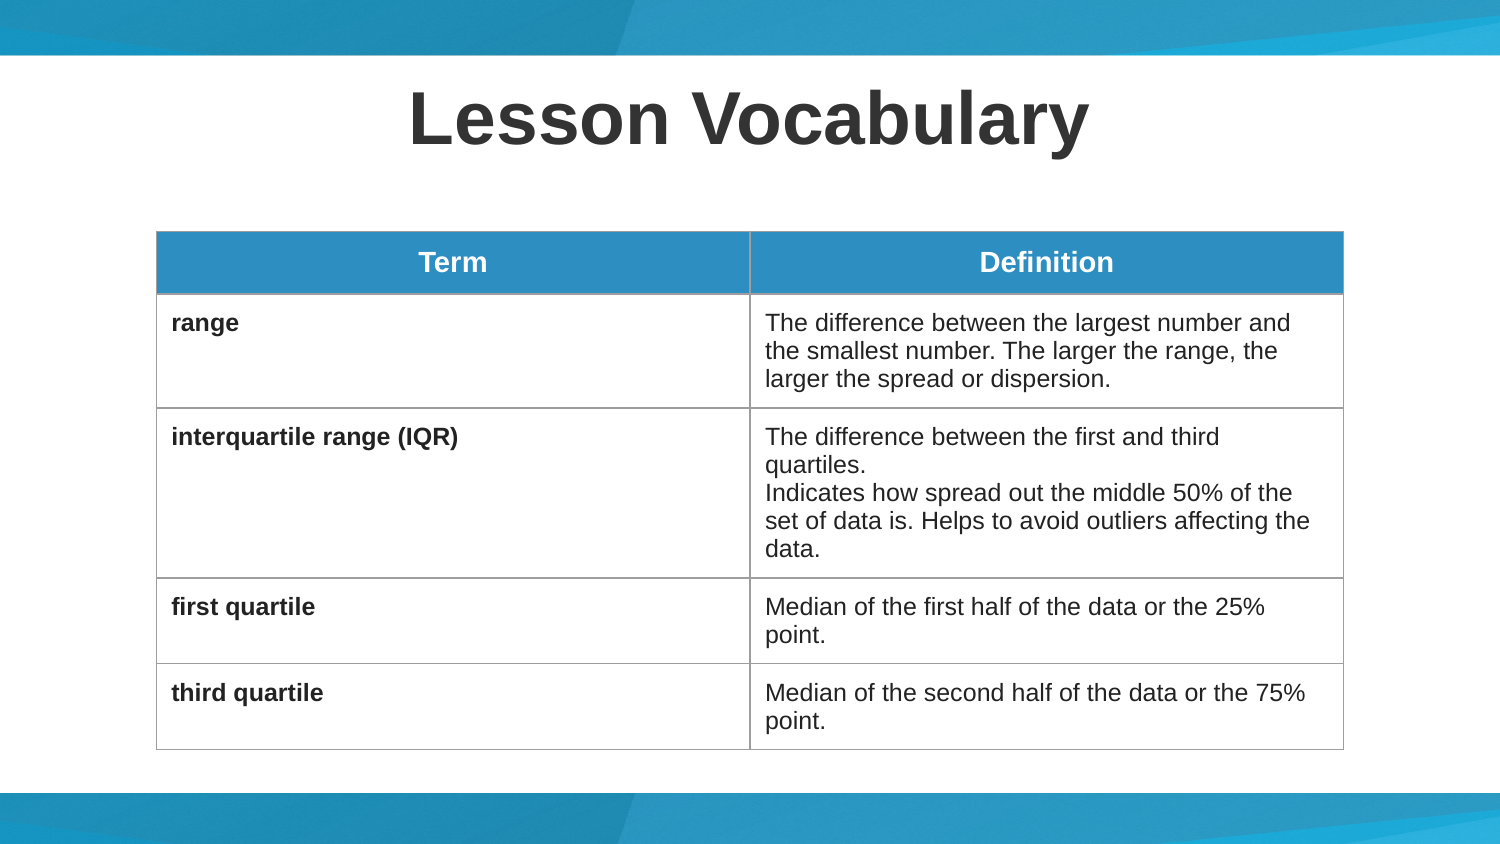

# Lesson Vocabulary
| Term | Definition |
| --- | --- |
| range | The difference between the largest number and the smallest number. The larger the range, the larger the spread or dispersion. |
| interquartile range (IQR) | The difference between the first and third quartiles. Indicates how spread out the middle 50% of the set of data is. Helps to avoid outliers affecting the data. |
| first quartile | Median of the first half of the data or the 25% point. |
| third quartile | Median of the second half of the data or the 75% point. |